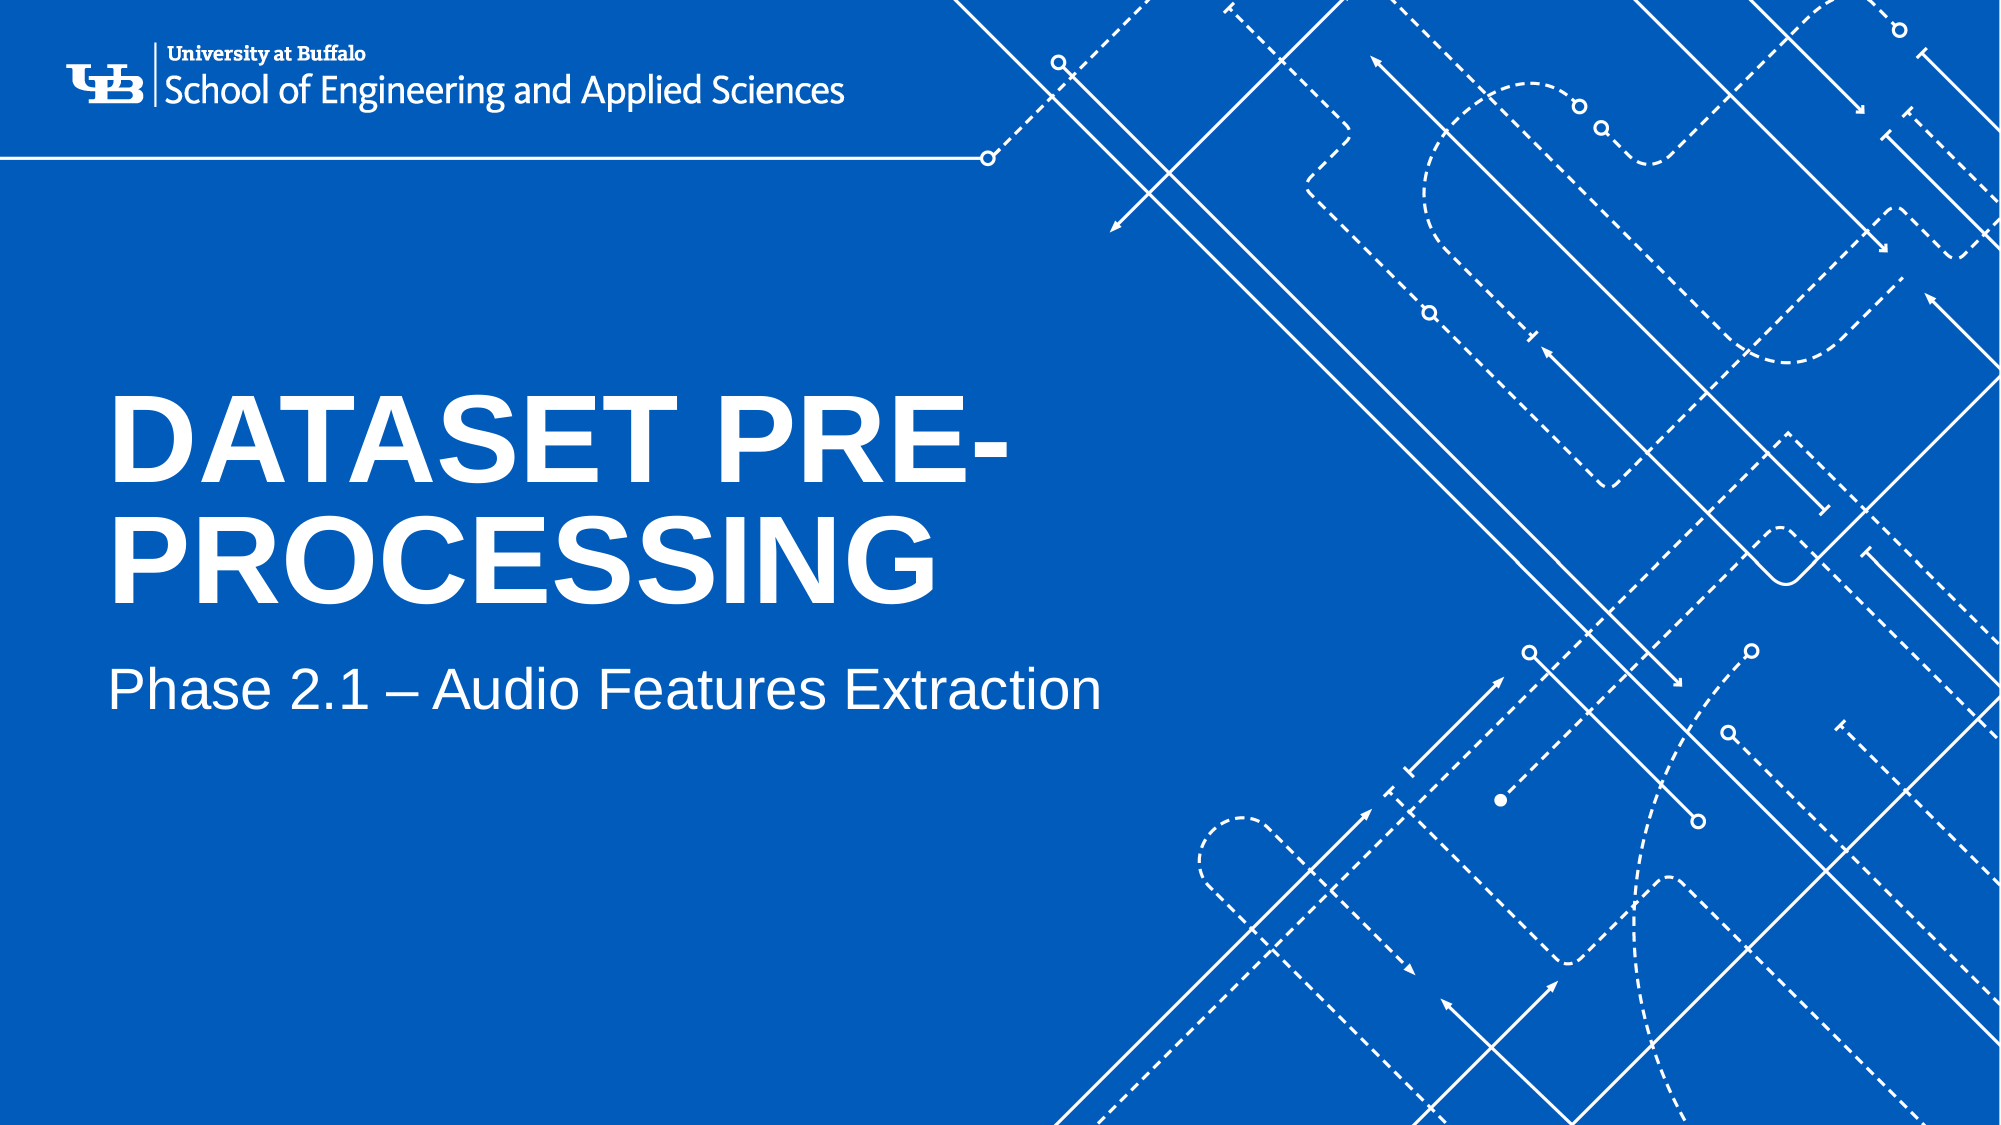

# Dataset Pre- processing
Phase 2.1 – Audio Features Extraction